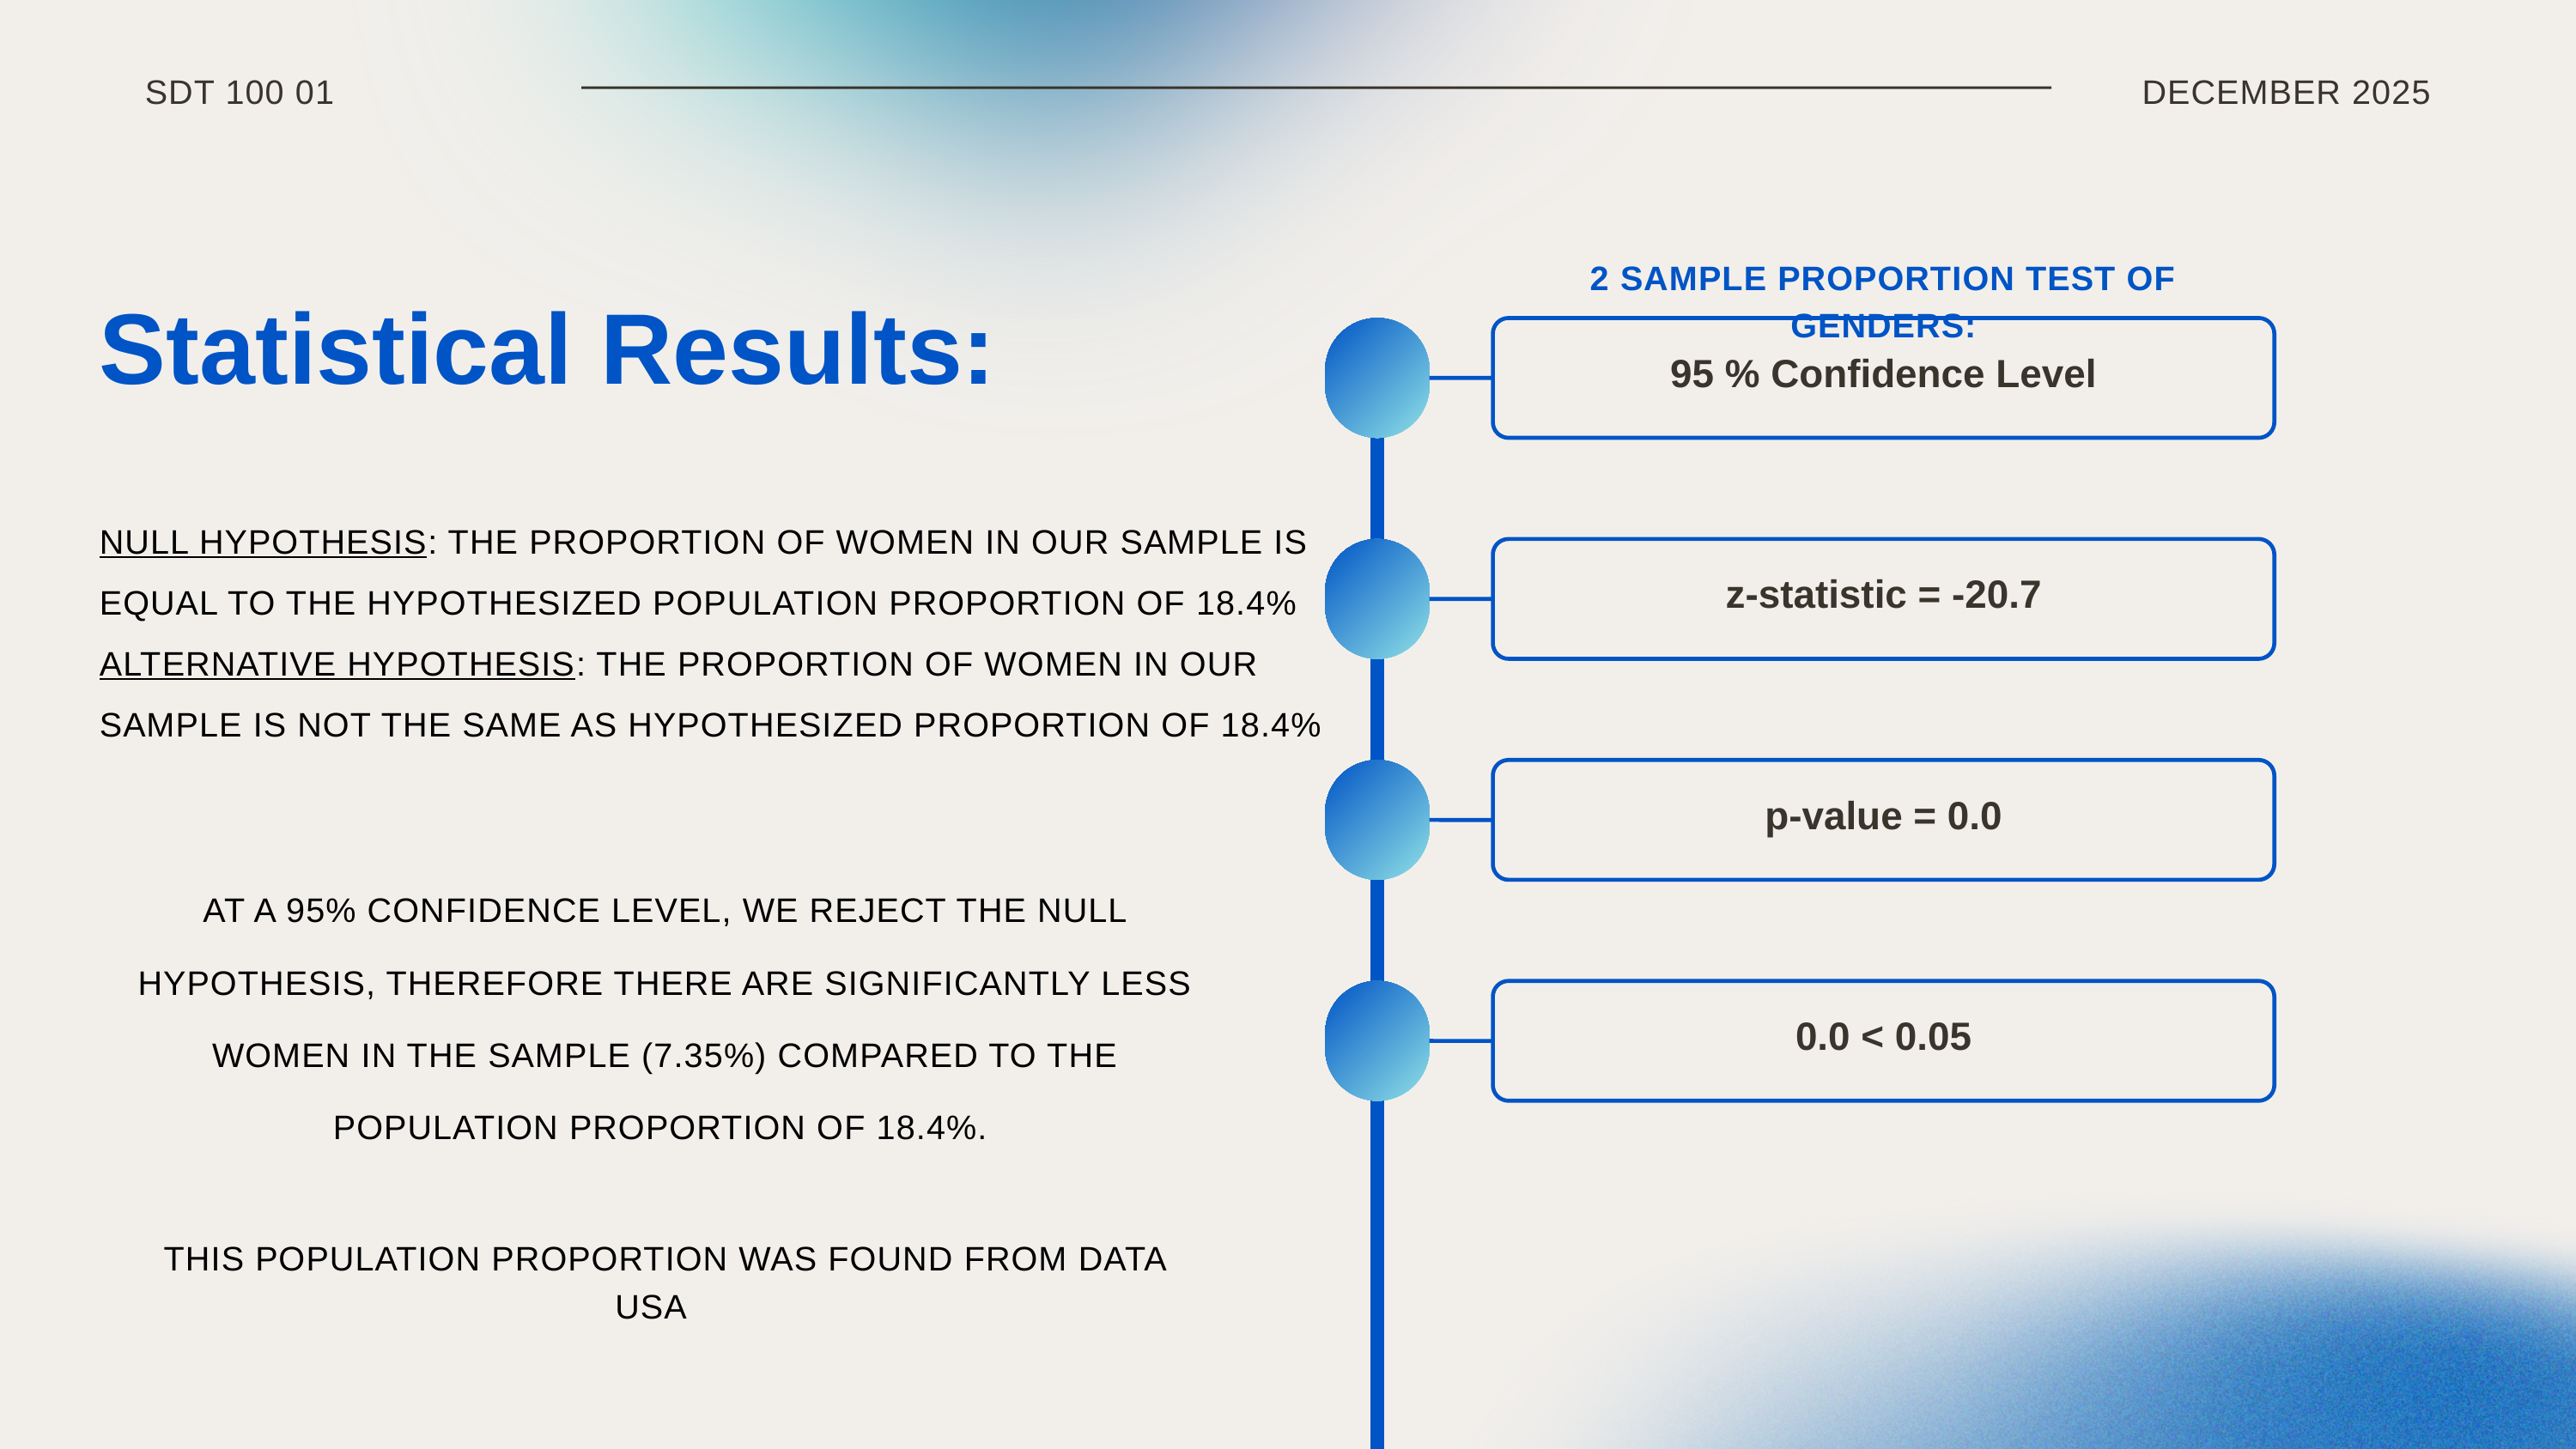

SDT 100 01
DECEMBER 2025

2 SAMPLE PROPORTION TEST OF GENDERS:
Statistical Results:

95 % Confidence Level

NULL HYPOTHESIS: THE PROPORTION OF WOMEN IN OUR SAMPLE IS EQUAL TO THE HYPOTHESIZED POPULATION PROPORTION OF 18.4%
ALTERNATIVE HYPOTHESIS: THE PROPORTION OF WOMEN IN OUR SAMPLE IS NOT THE SAME AS HYPOTHESIZED PROPORTION OF 18.4%

z-statistic = -20.7

p-value = 0.0

AT A 95% CONFIDENCE LEVEL, WE REJECT THE NULL HYPOTHESIS, THEREFORE THERE ARE SIGNIFICANTLY LESS WOMEN IN THE SAMPLE (7.35%) COMPARED TO THE POPULATION PROPORTION OF 18.4%.

0.0 < 0.05

THIS POPULATION PROPORTION WAS FOUND FROM DATA USA